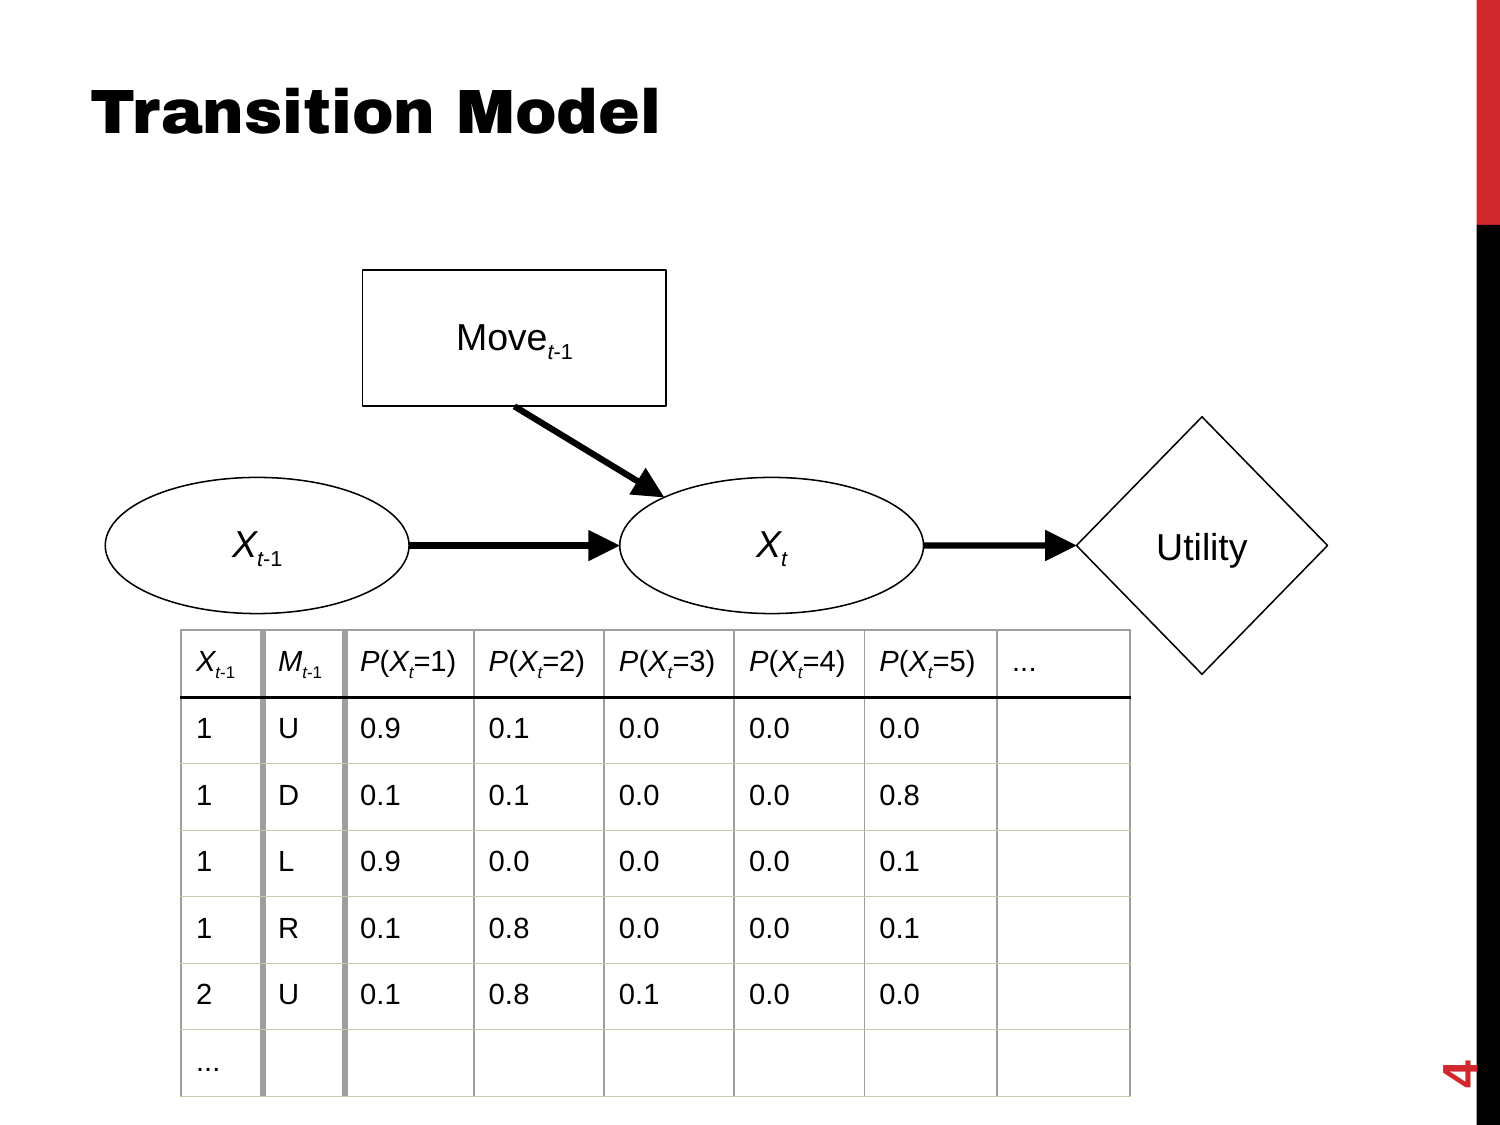

# Transition Model
Movet-1
Utility
Xt-1
Xt
| Xt-1 | Mt-1 | P(Xt=1) | P(Xt=2) | P(Xt=3) | P(Xt=4) | P(Xt=5) | ... |
| --- | --- | --- | --- | --- | --- | --- | --- |
| 1 | U | 0.9 | 0.1 | 0.0 | 0.0 | 0.0 |  |
| 1 | D | 0.1 | 0.1 | 0.0 | 0.0 | 0.8 |  |
| 1 | L | 0.9 | 0.0 | 0.0 | 0.0 | 0.1 |  |
| 1 | R | 0.1 | 0.8 | 0.0 | 0.0 | 0.1 |  |
| 2 | U | 0.1 | 0.8 | 0.1 | 0.0 | 0.0 |  |
| ... |  |  |  |  |  |  |  |
4